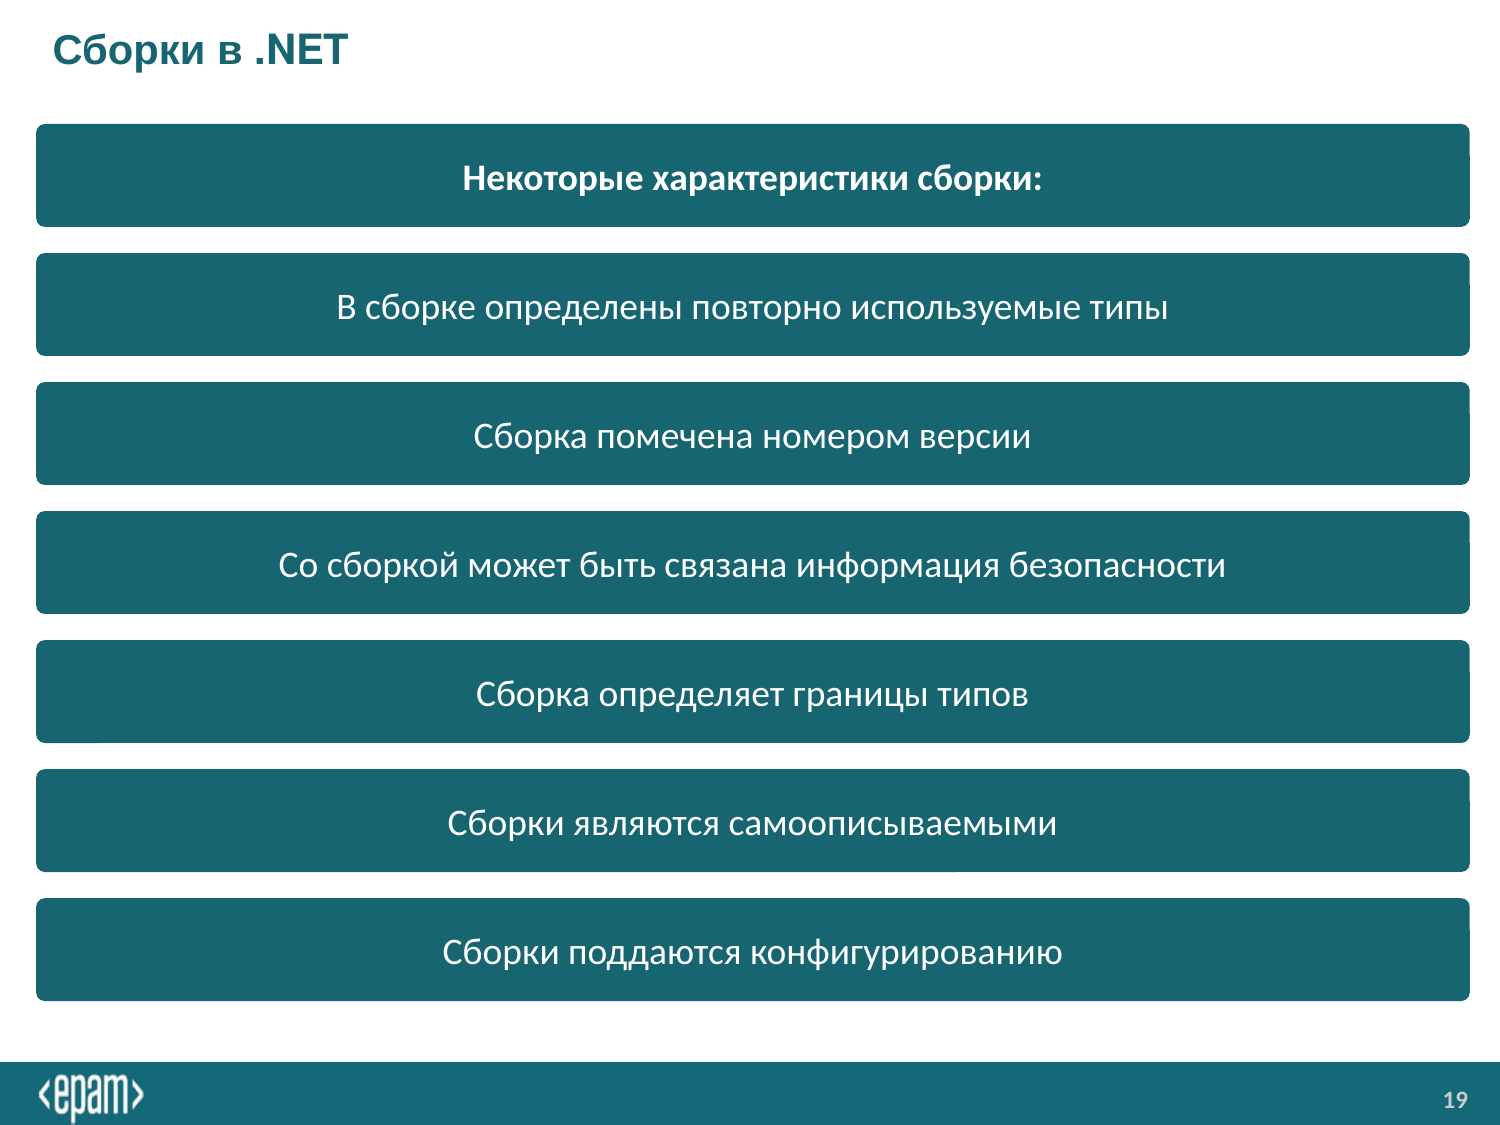

# Сборки в .NET

Некоторые характеристики сборки:

В сборке определены повторно используемые типы

Сборка помечена номером версии

Со сборкой может быть связана информация безопасности

Сборка определяет границы типов

Сборки являются самоописываемыми

Сборки поддаются конфигурированию